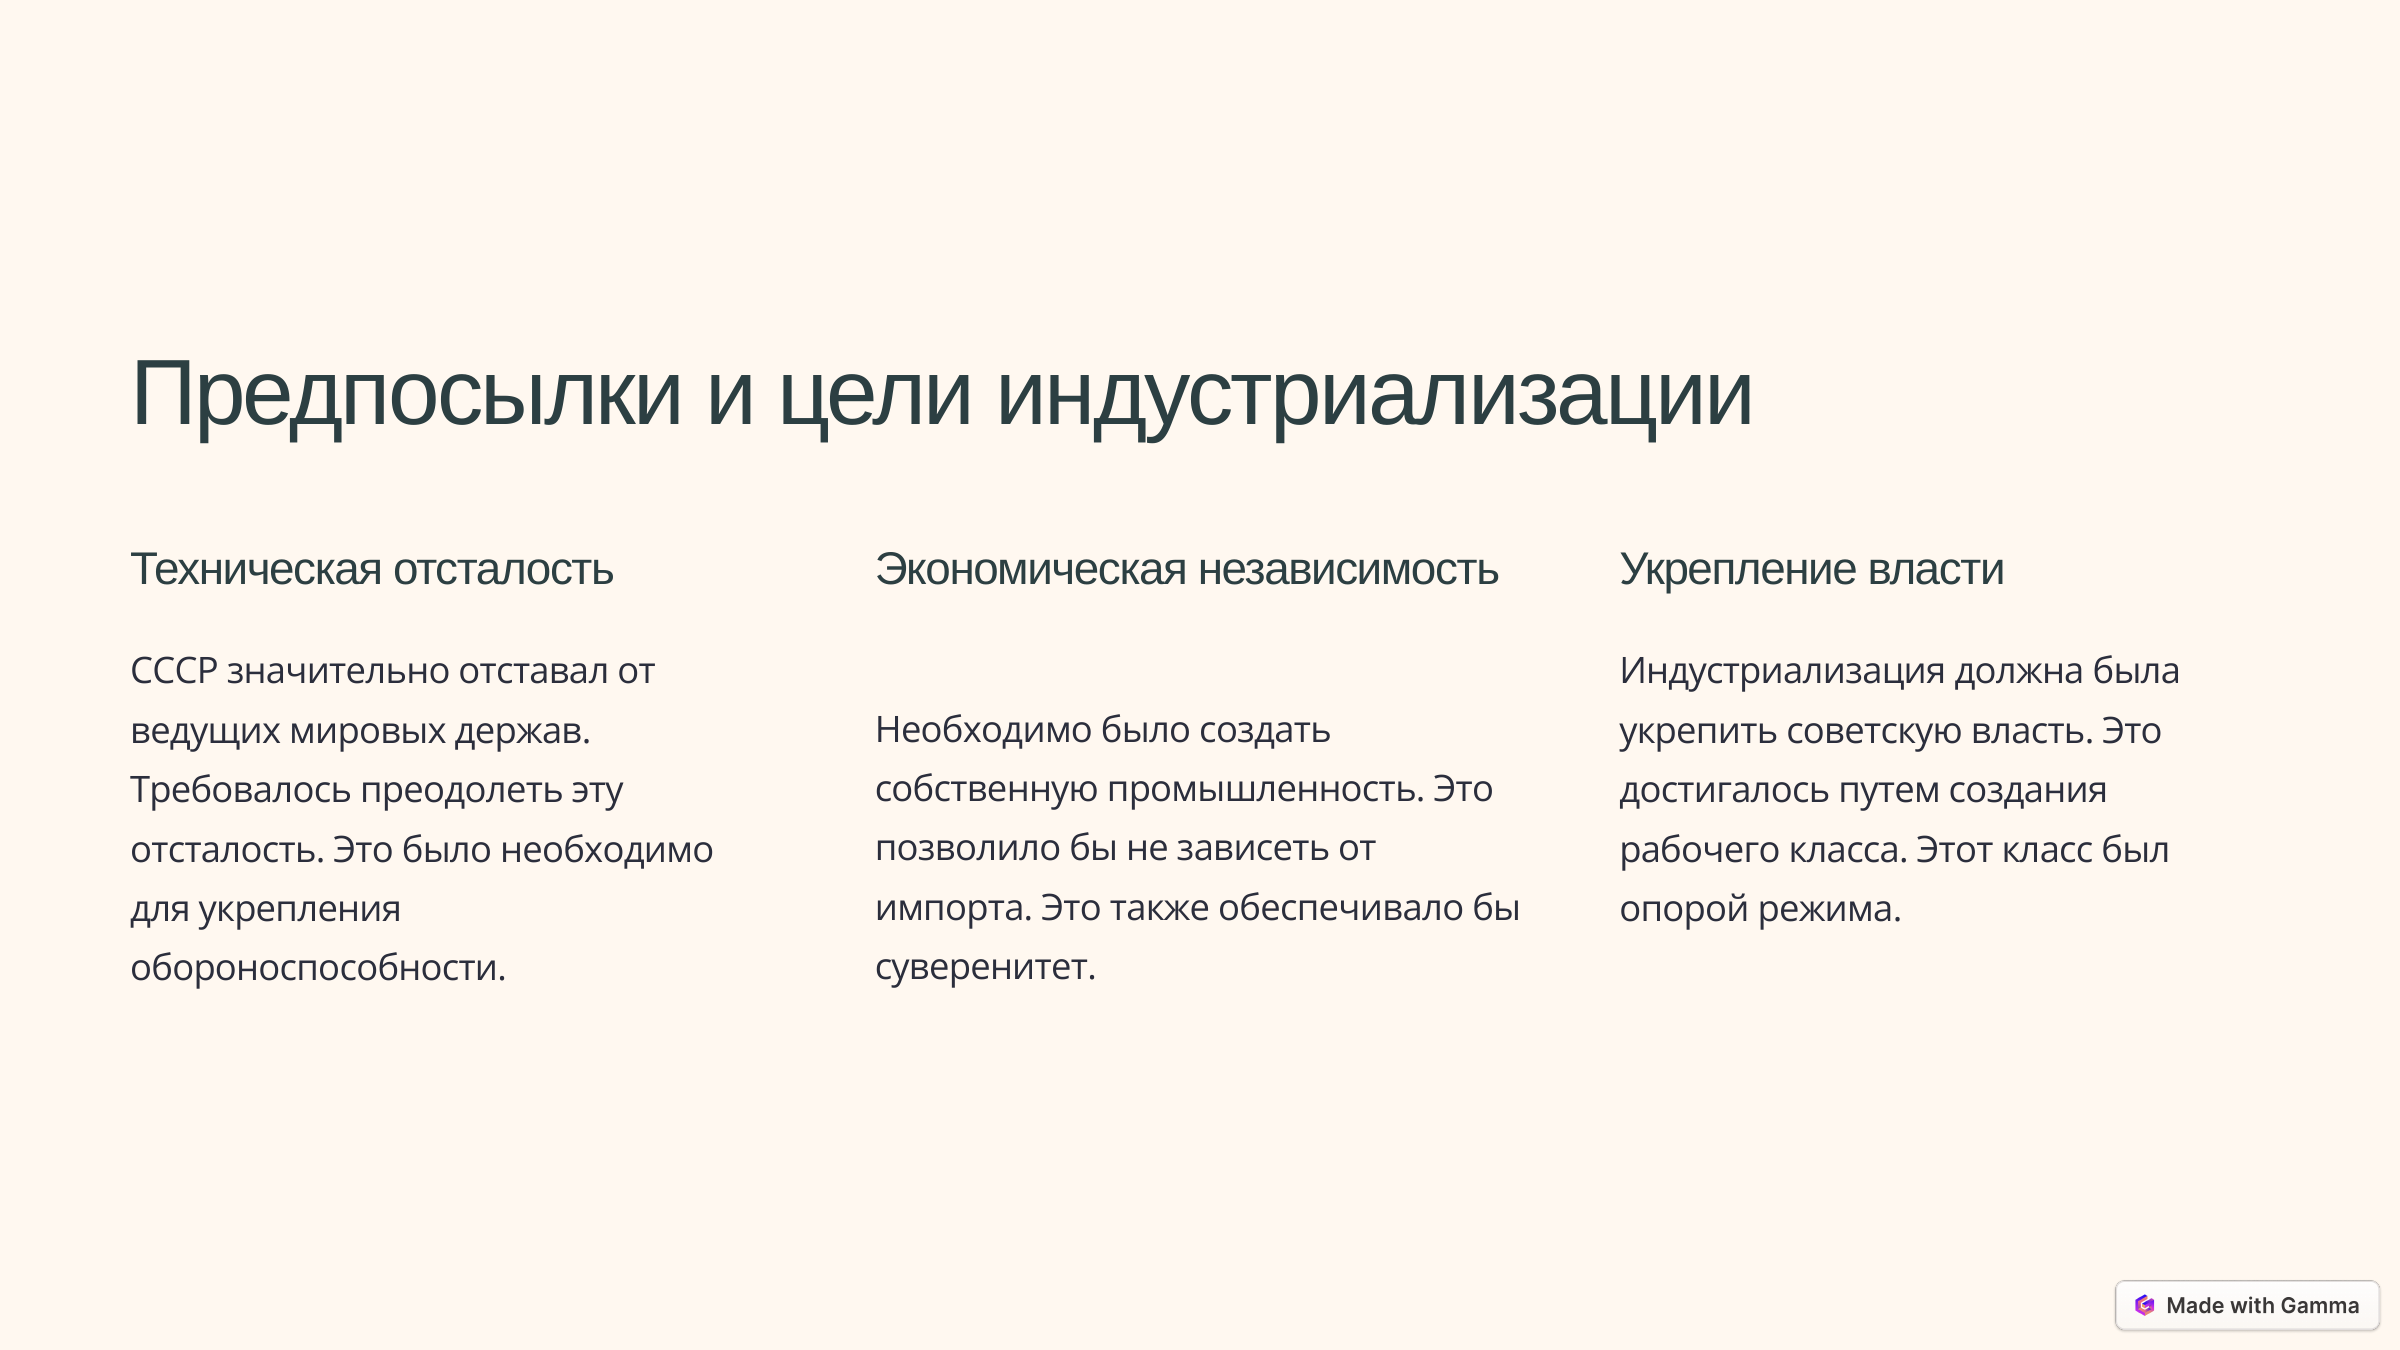

Предпосылки и цели индустриализации
Техническая отсталость
Экономическая независимость
Укрепление власти
СССР значительно отставал от ведущих мировых держав. Требовалось преодолеть эту отсталость. Это было необходимо для укрепления обороноспособности.
Индустриализация должна была укрепить советскую власть. Это достигалось путем создания рабочего класса. Этот класс был опорой режима.
Необходимо было создать собственную промышленность. Это позволило бы не зависеть от импорта. Это также обеспечивало бы суверенитет.